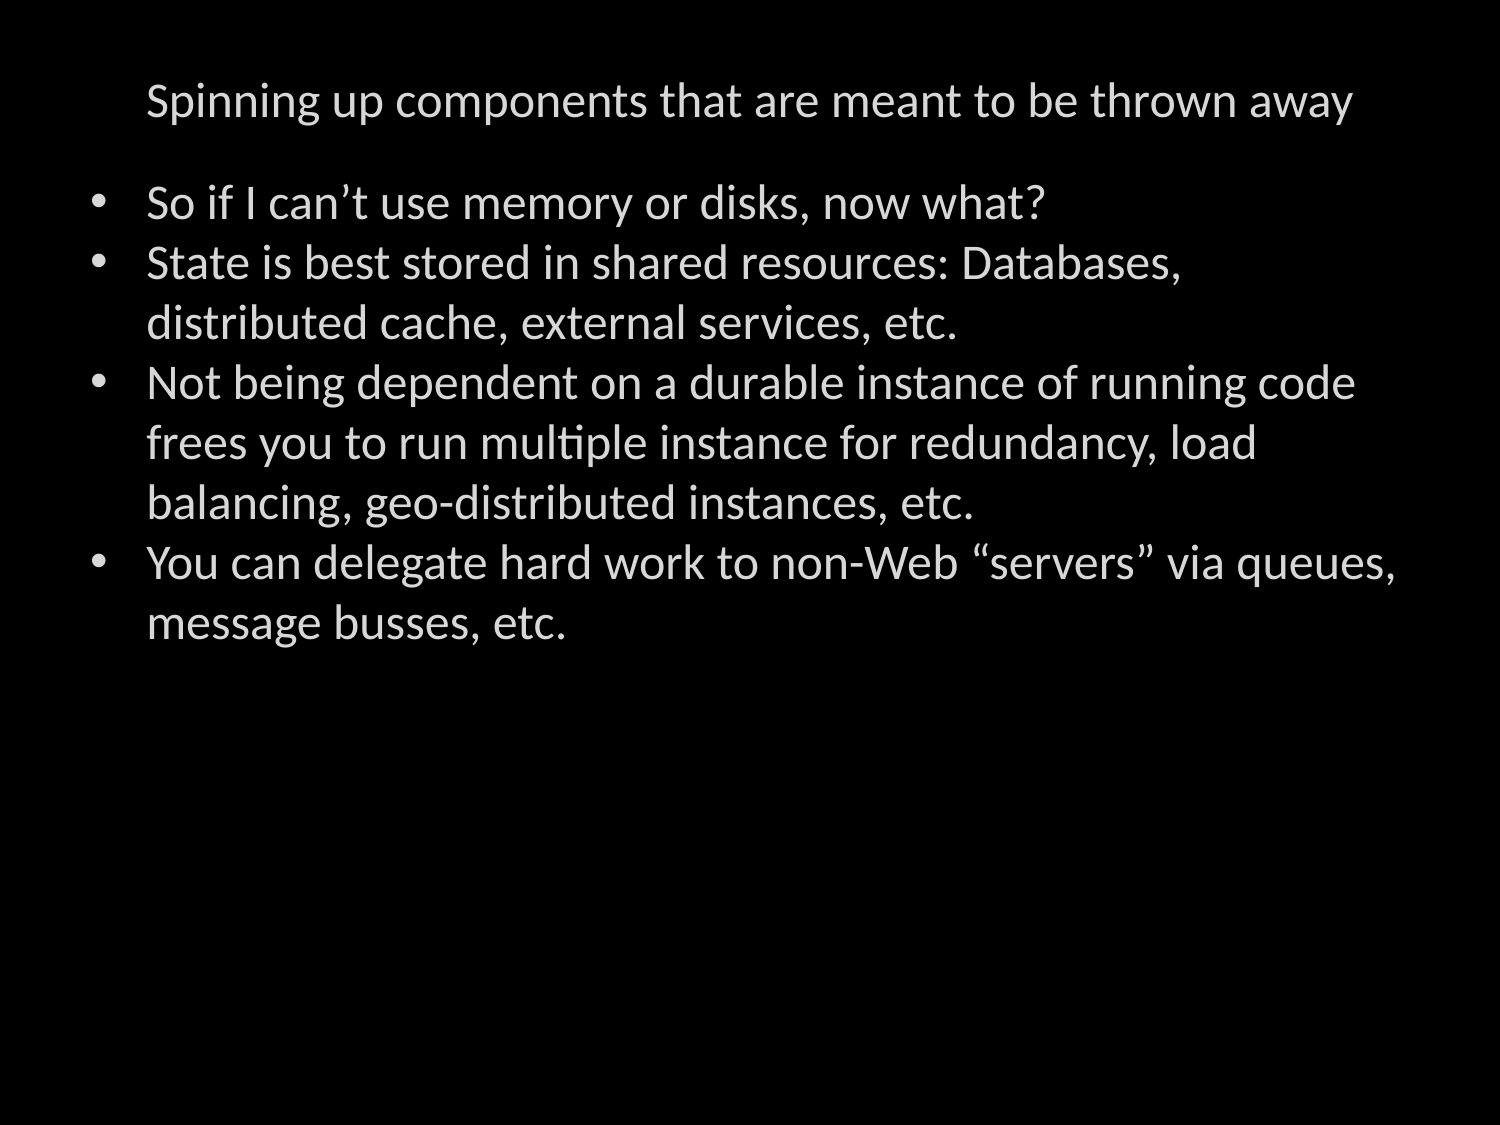

# Spinning up components that are meant to be thrown away
So if I can’t use memory or disks, now what?
State is best stored in shared resources: Databases, distributed cache, external services, etc.
Not being dependent on a durable instance of running code frees you to run multiple instance for redundancy, load balancing, geo-distributed instances, etc.
You can delegate hard work to non-Web “servers” via queues, message busses, etc.